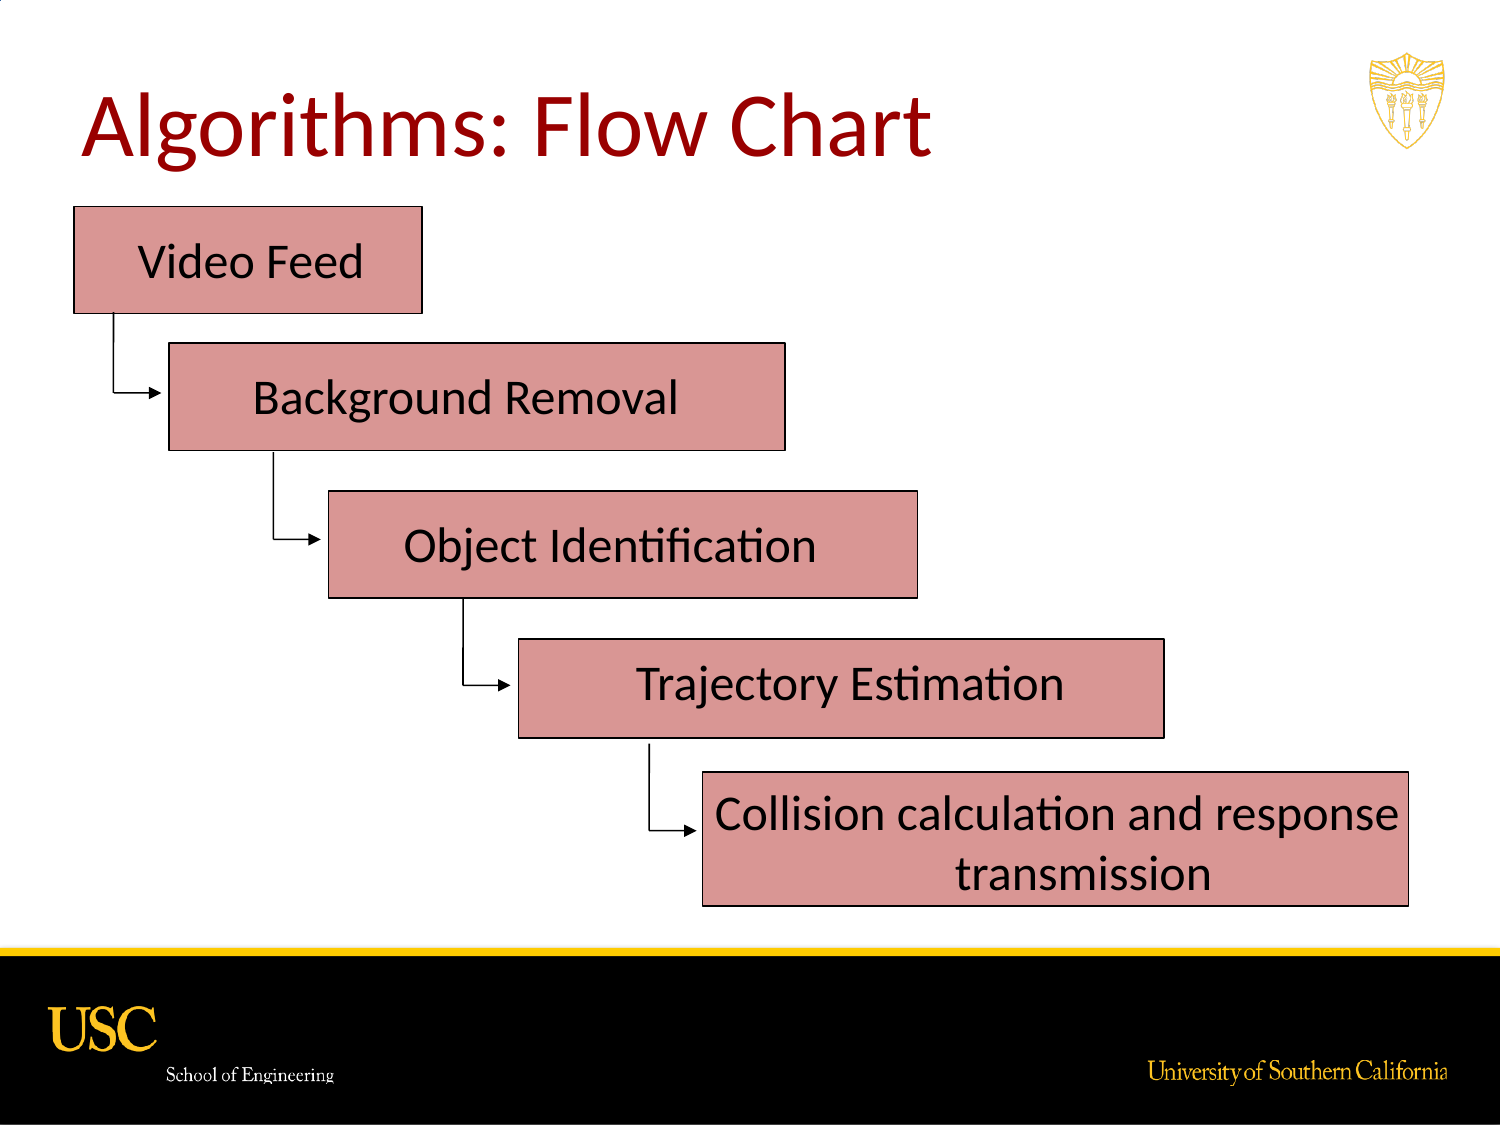

Algorithms: Flow Chart

Video Feed

Background Removal

Object Identification

Trajectory Estimation

Collision calculation and response transmission